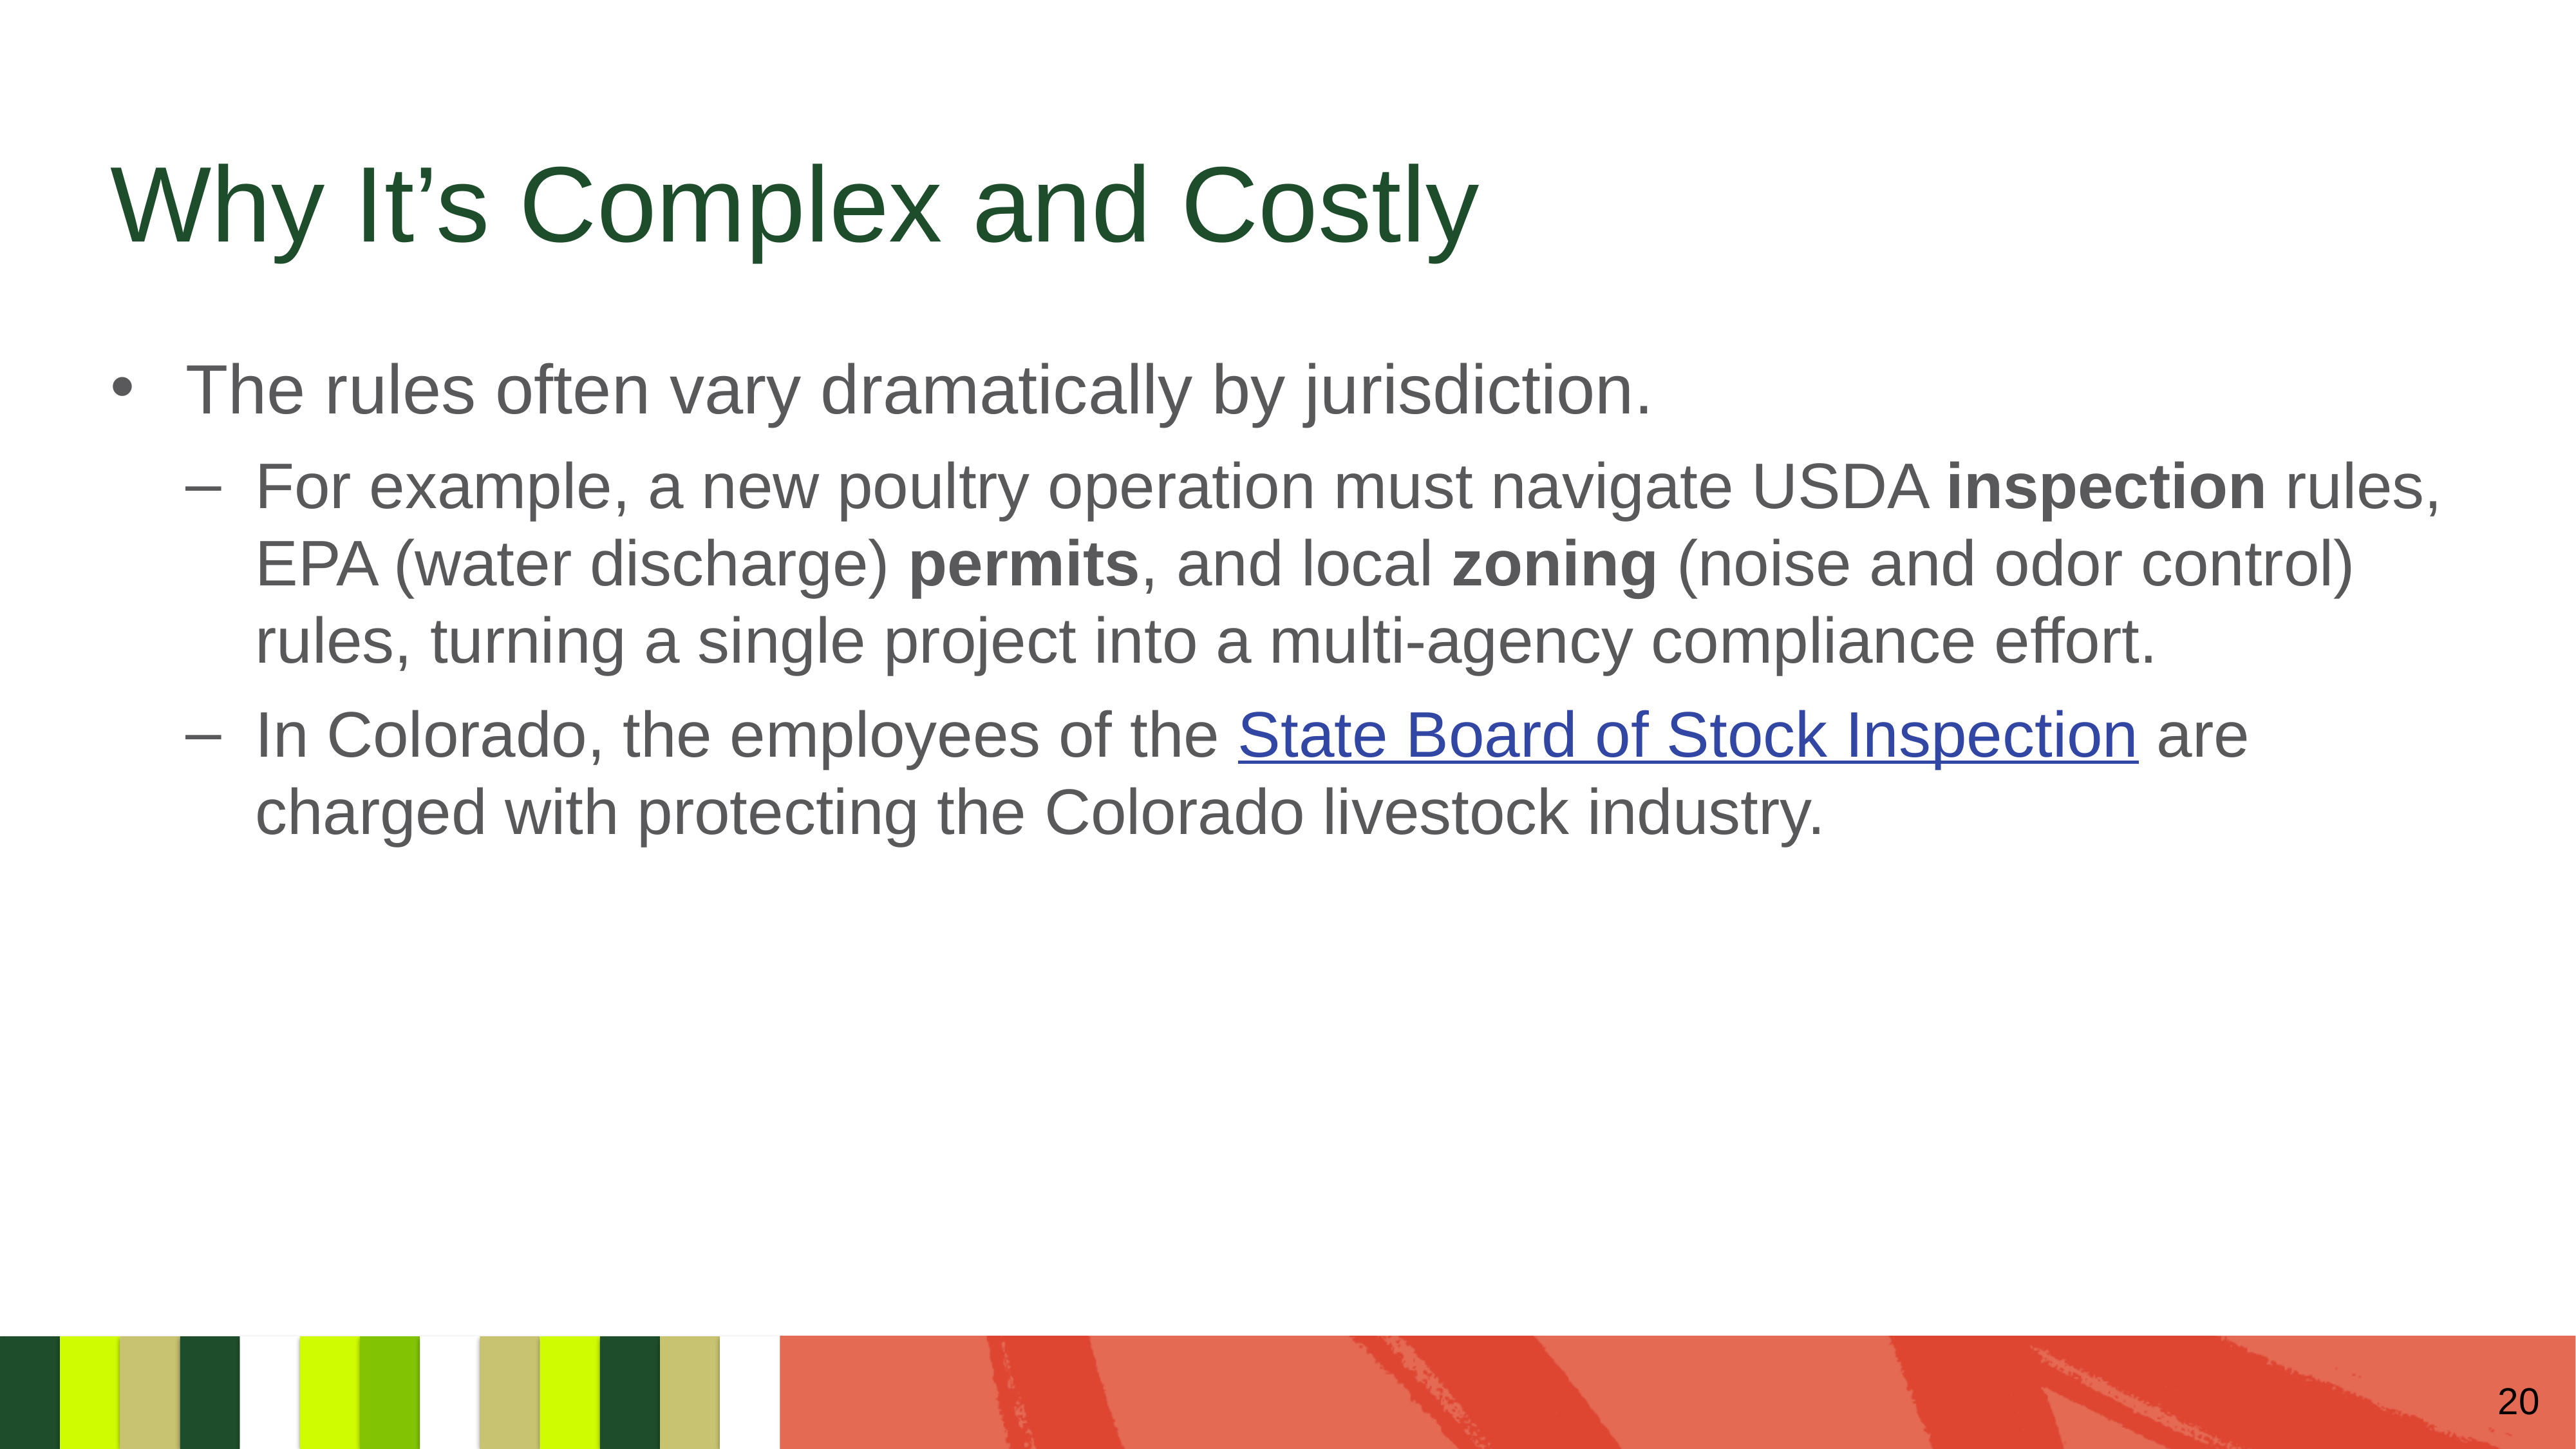

# Why It’s Complex and Costly
The rules often vary dramatically by jurisdiction.
For example, a new poultry operation must navigate USDA inspection rules, EPA (water discharge) permits, and local zoning (noise and odor control) rules, turning a single project into a multi-agency compliance effort.
In Colorado, the employees of the State Board of Stock Inspection are charged with protecting the Colorado livestock industry.

20